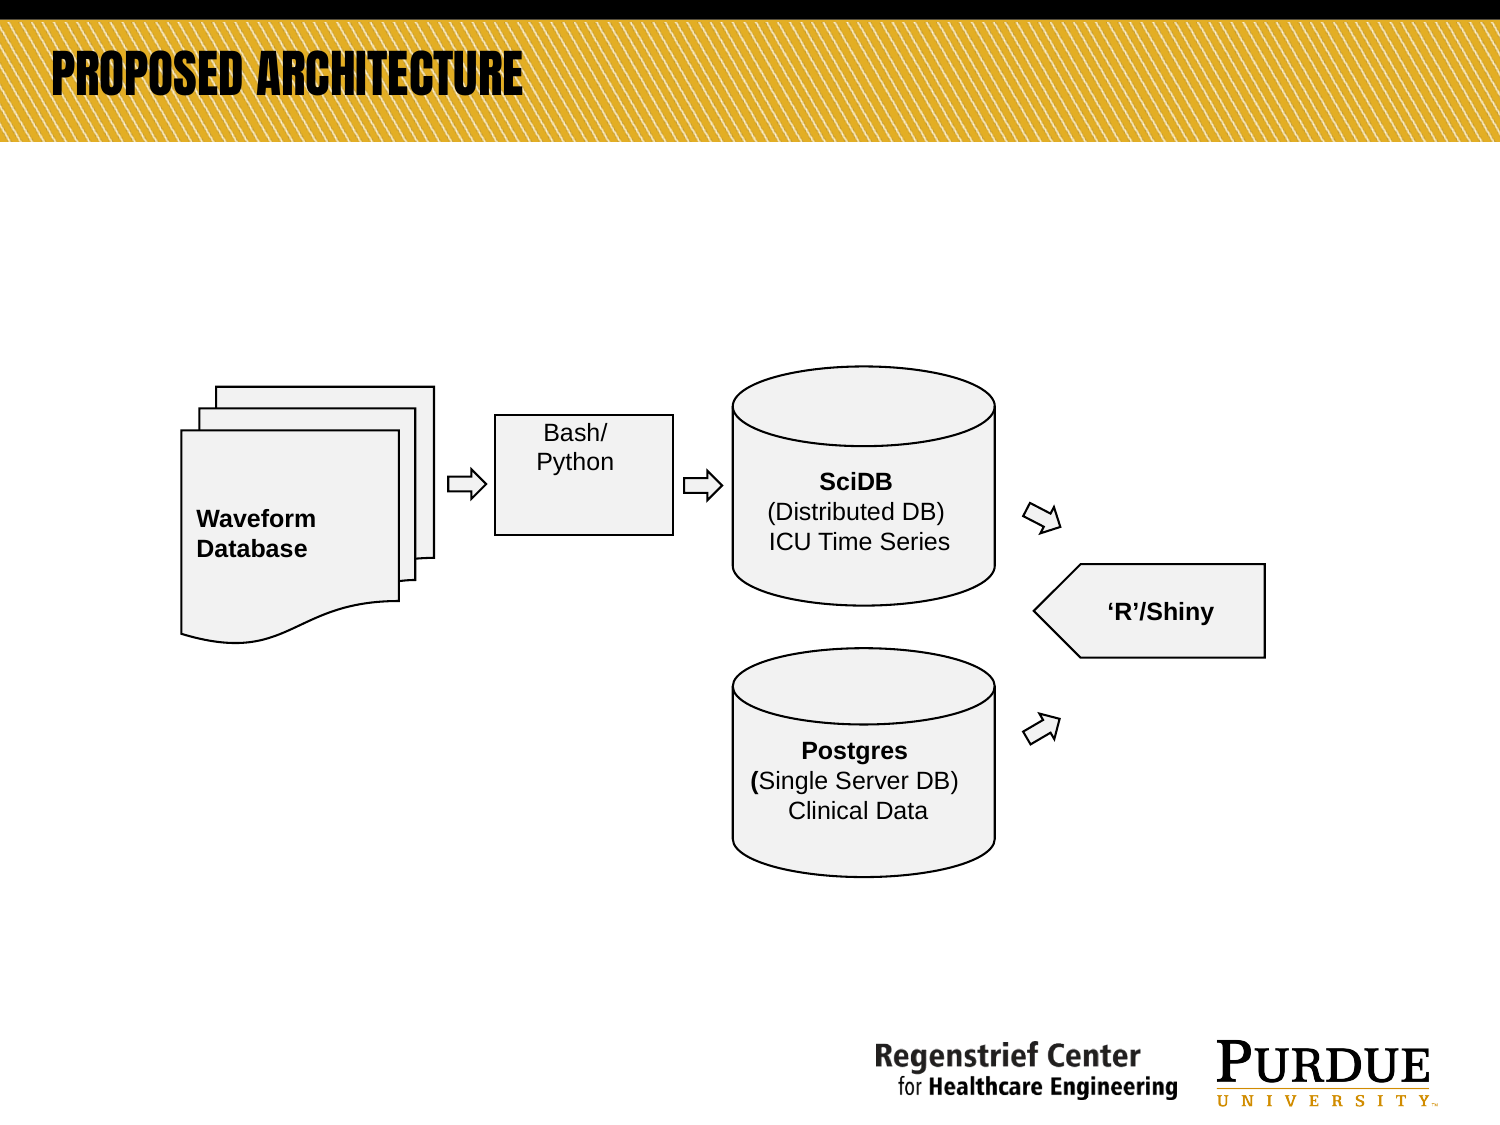

Proposed architecture

SciDB
(Distributed DB)
ICU Time Series
Waveform Database
Bash/ Python

‘R’/Shiny

Postgres
(Single Server DB)
Clinical Data